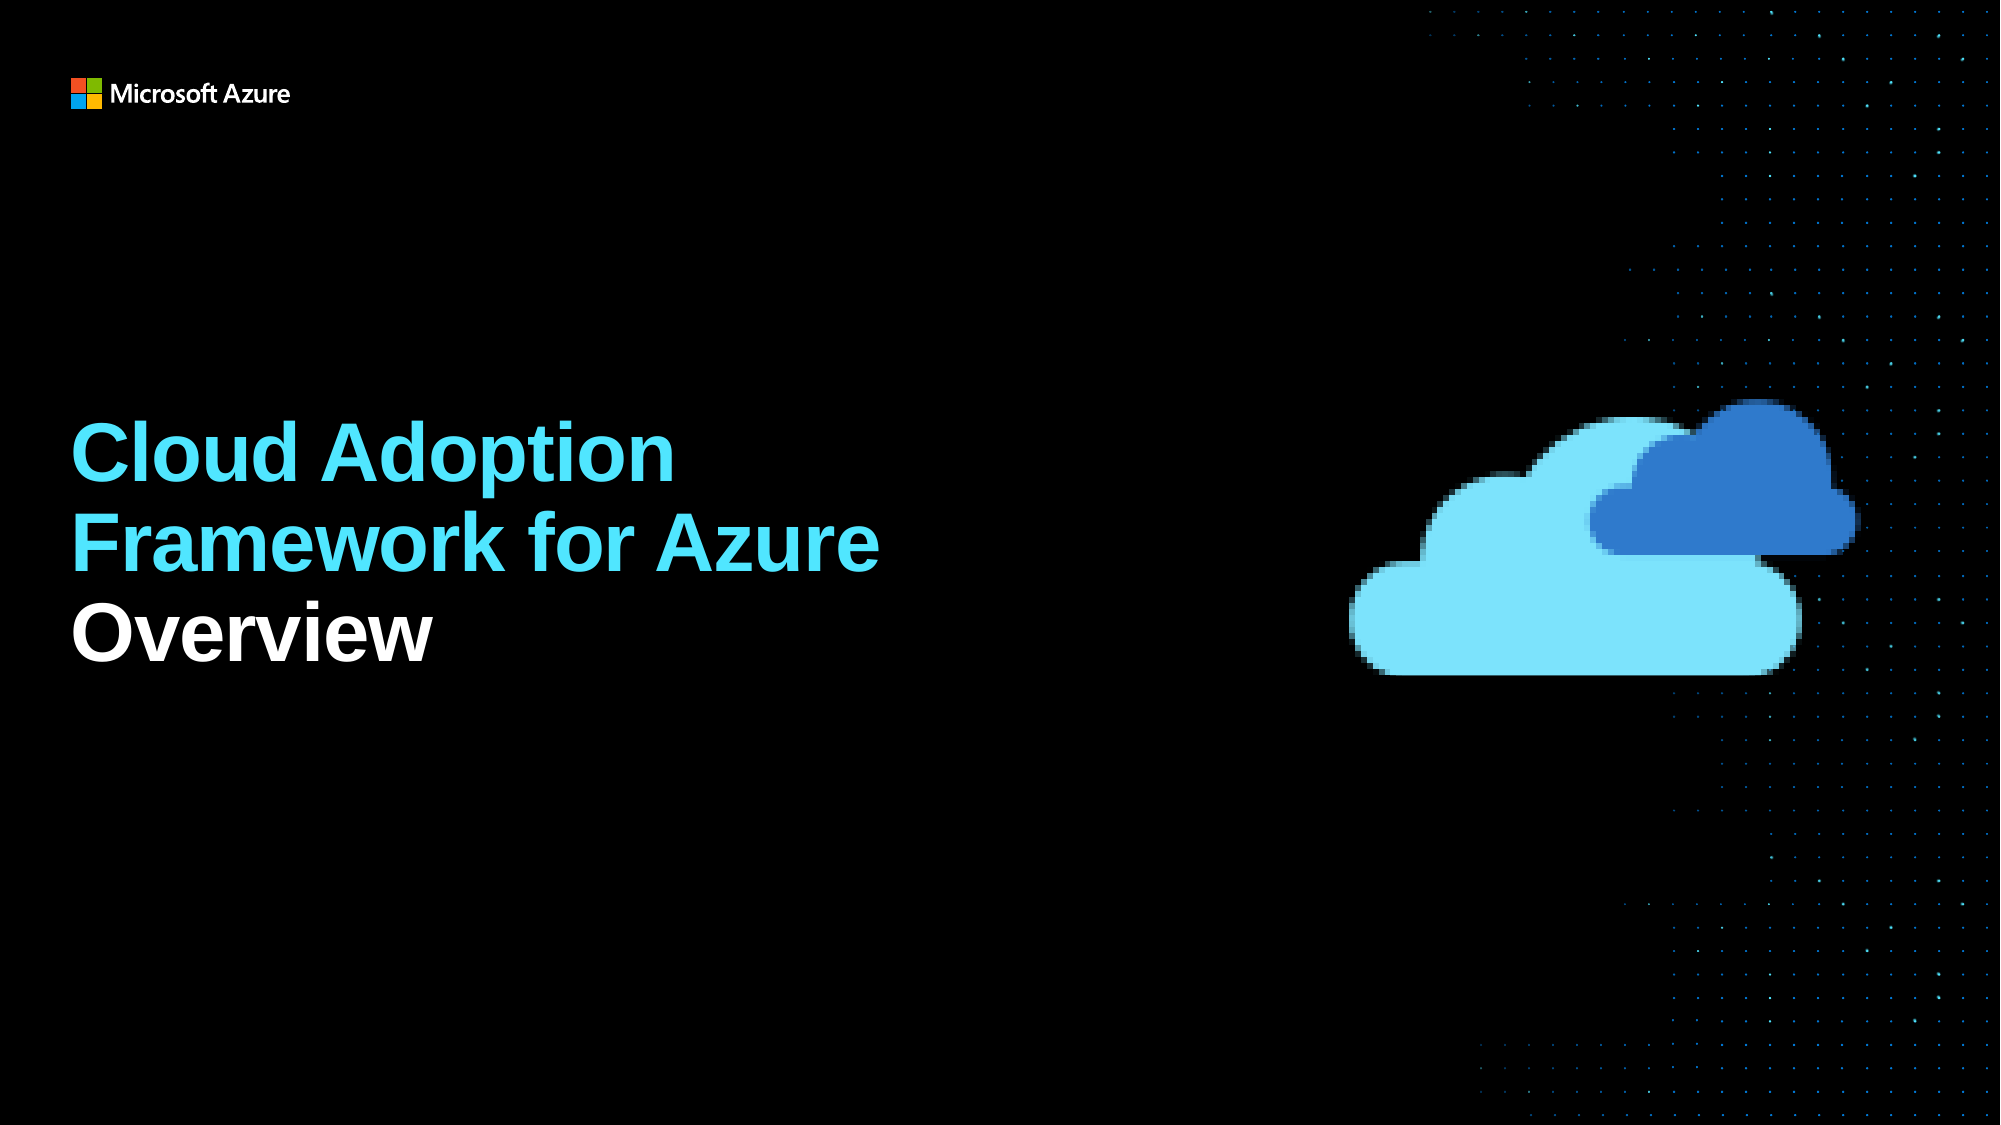

# Cloud Adoption Framework for Azure Overview